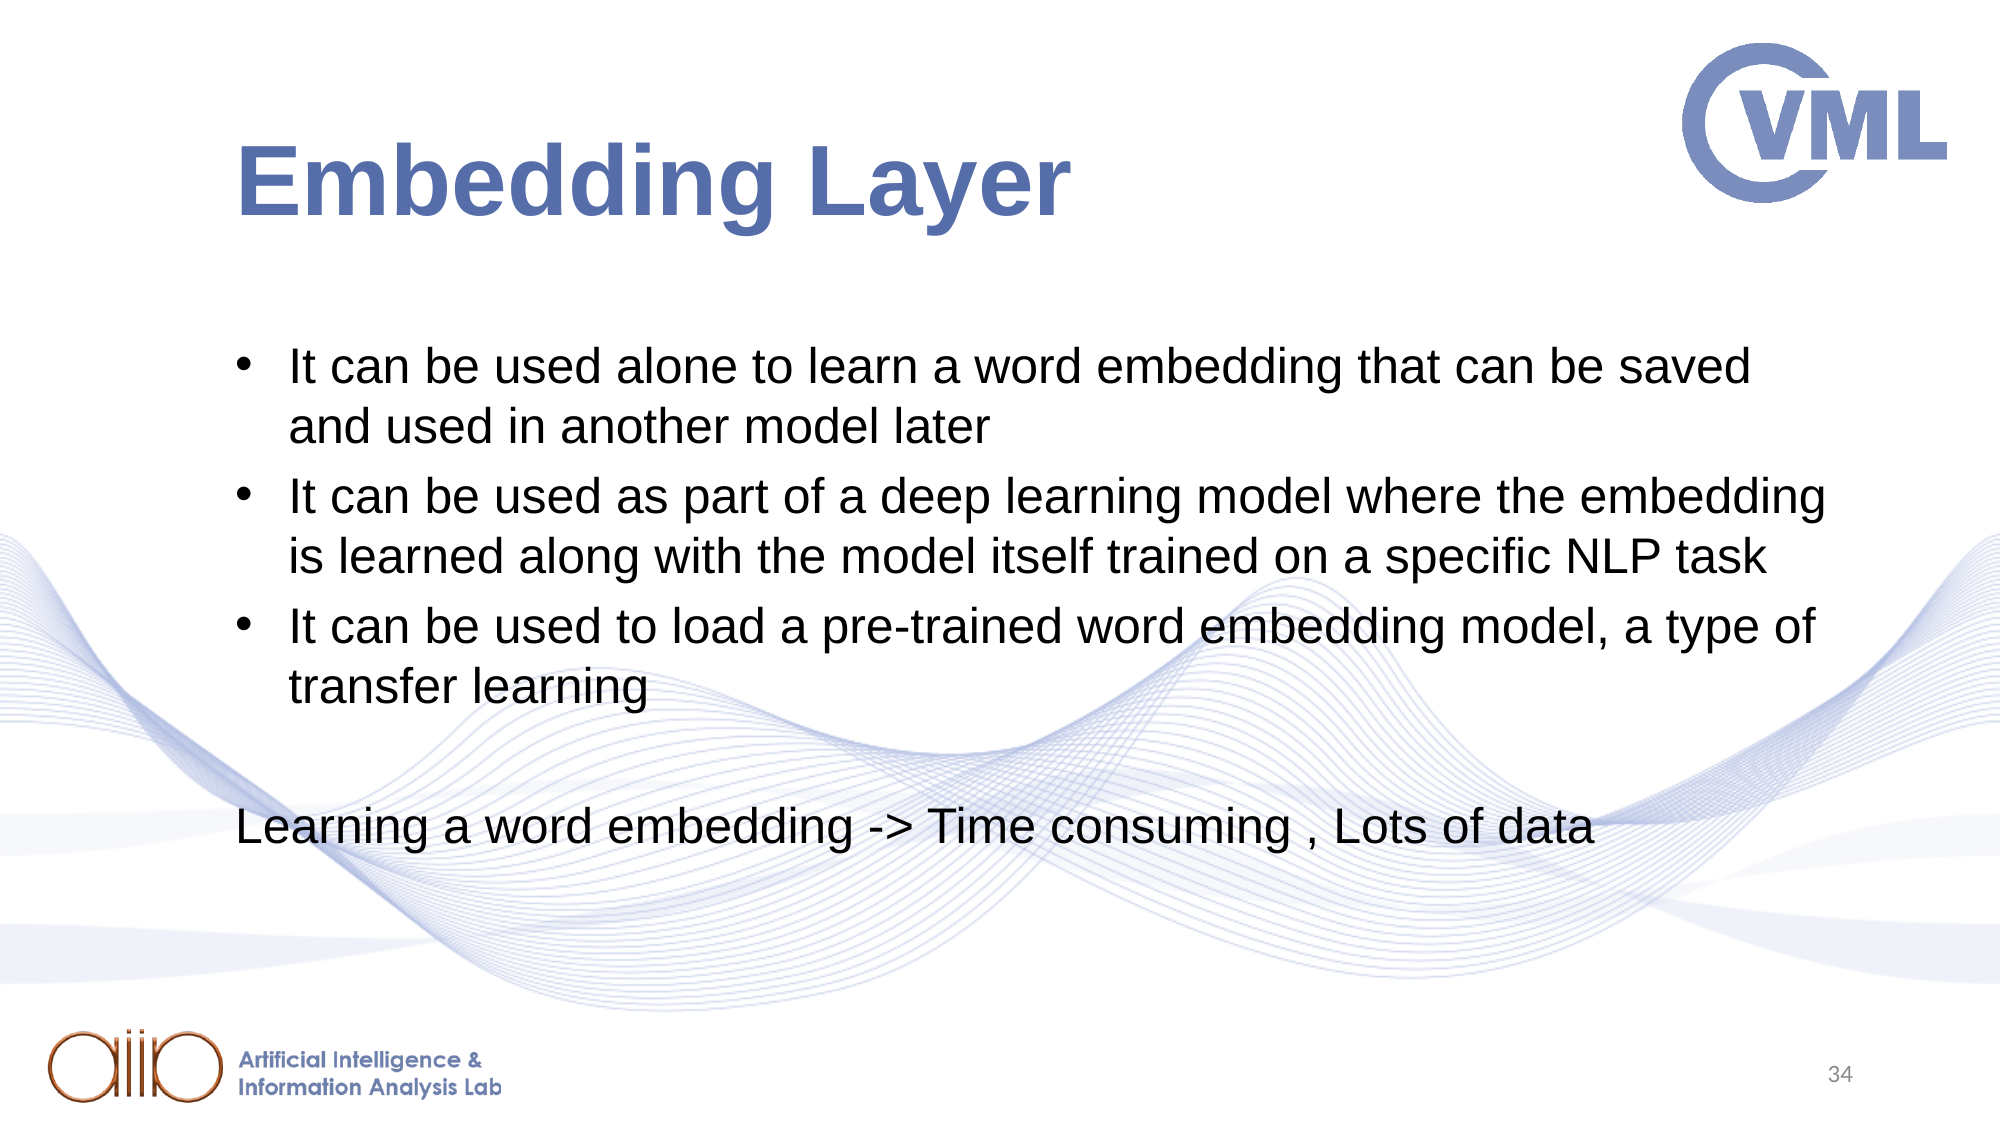

# Embedding Layer
It can be used alone to learn a word embedding that can be saved and used in another model later
It can be used as part of a deep learning model where the embedding is learned along with the model itself trained on a specific NLP task
It can be used to load a pre-trained word embedding model, a type of transfer learning

Learning a word embedding -> Time consuming , Lots of data
34